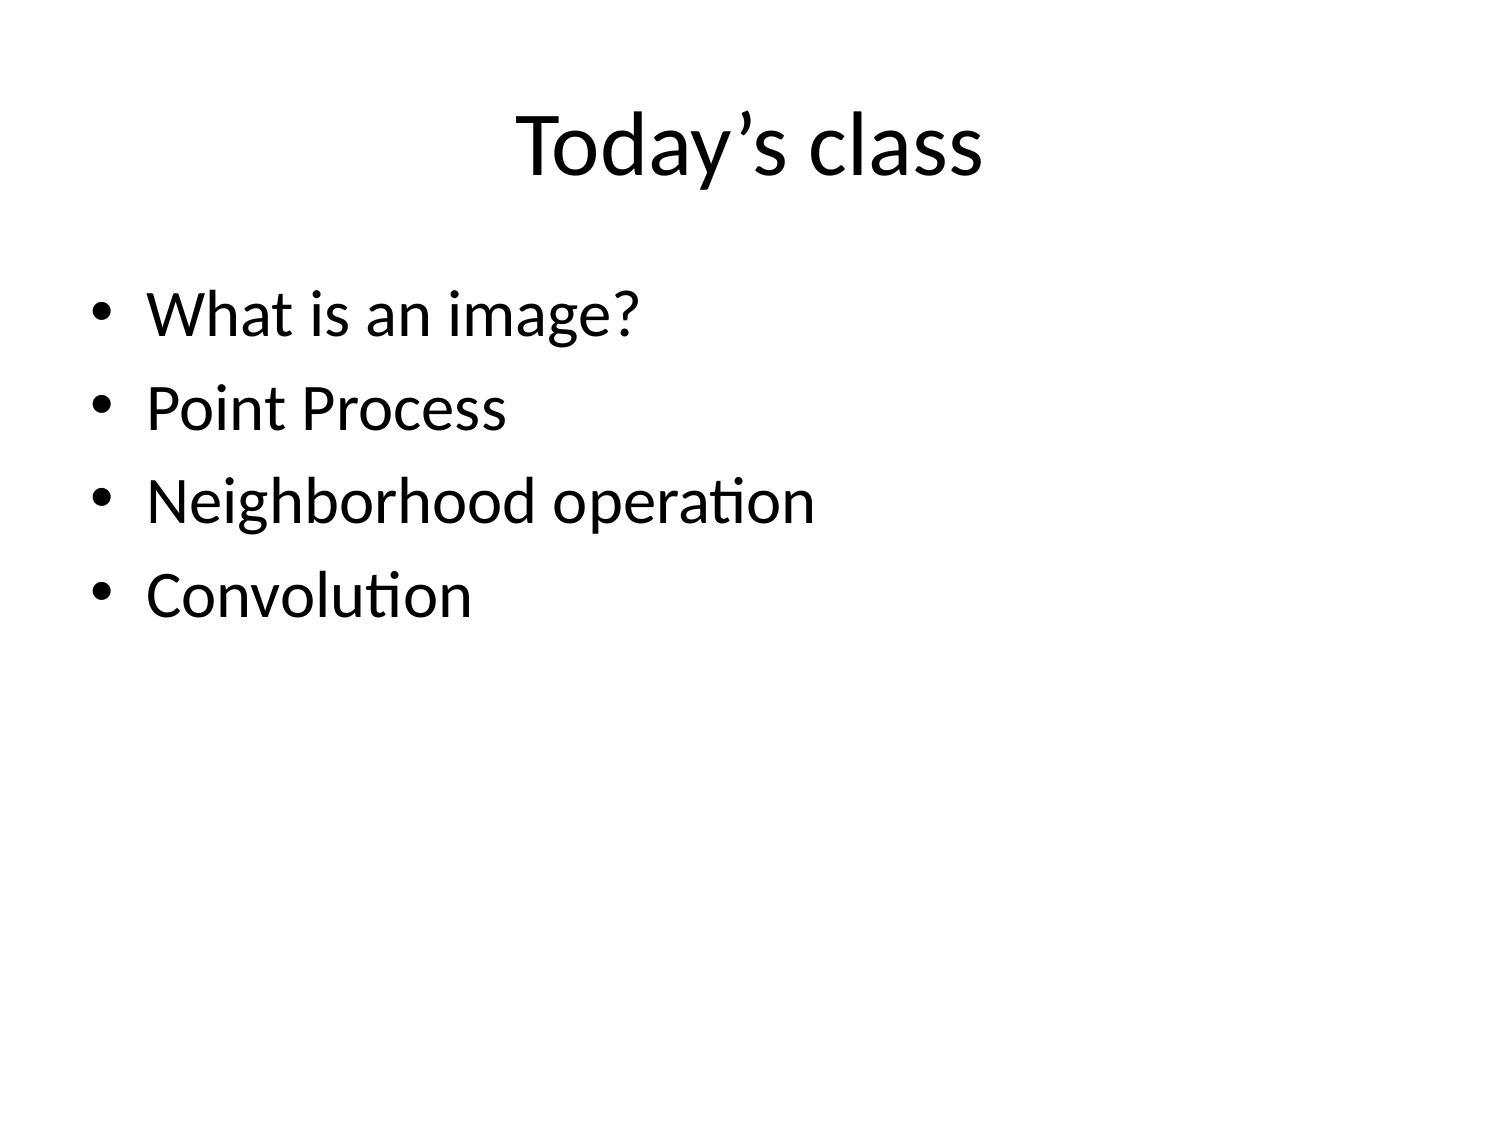

# Today’s class
What is an image?
Point Process
Neighborhood operation
Convolution